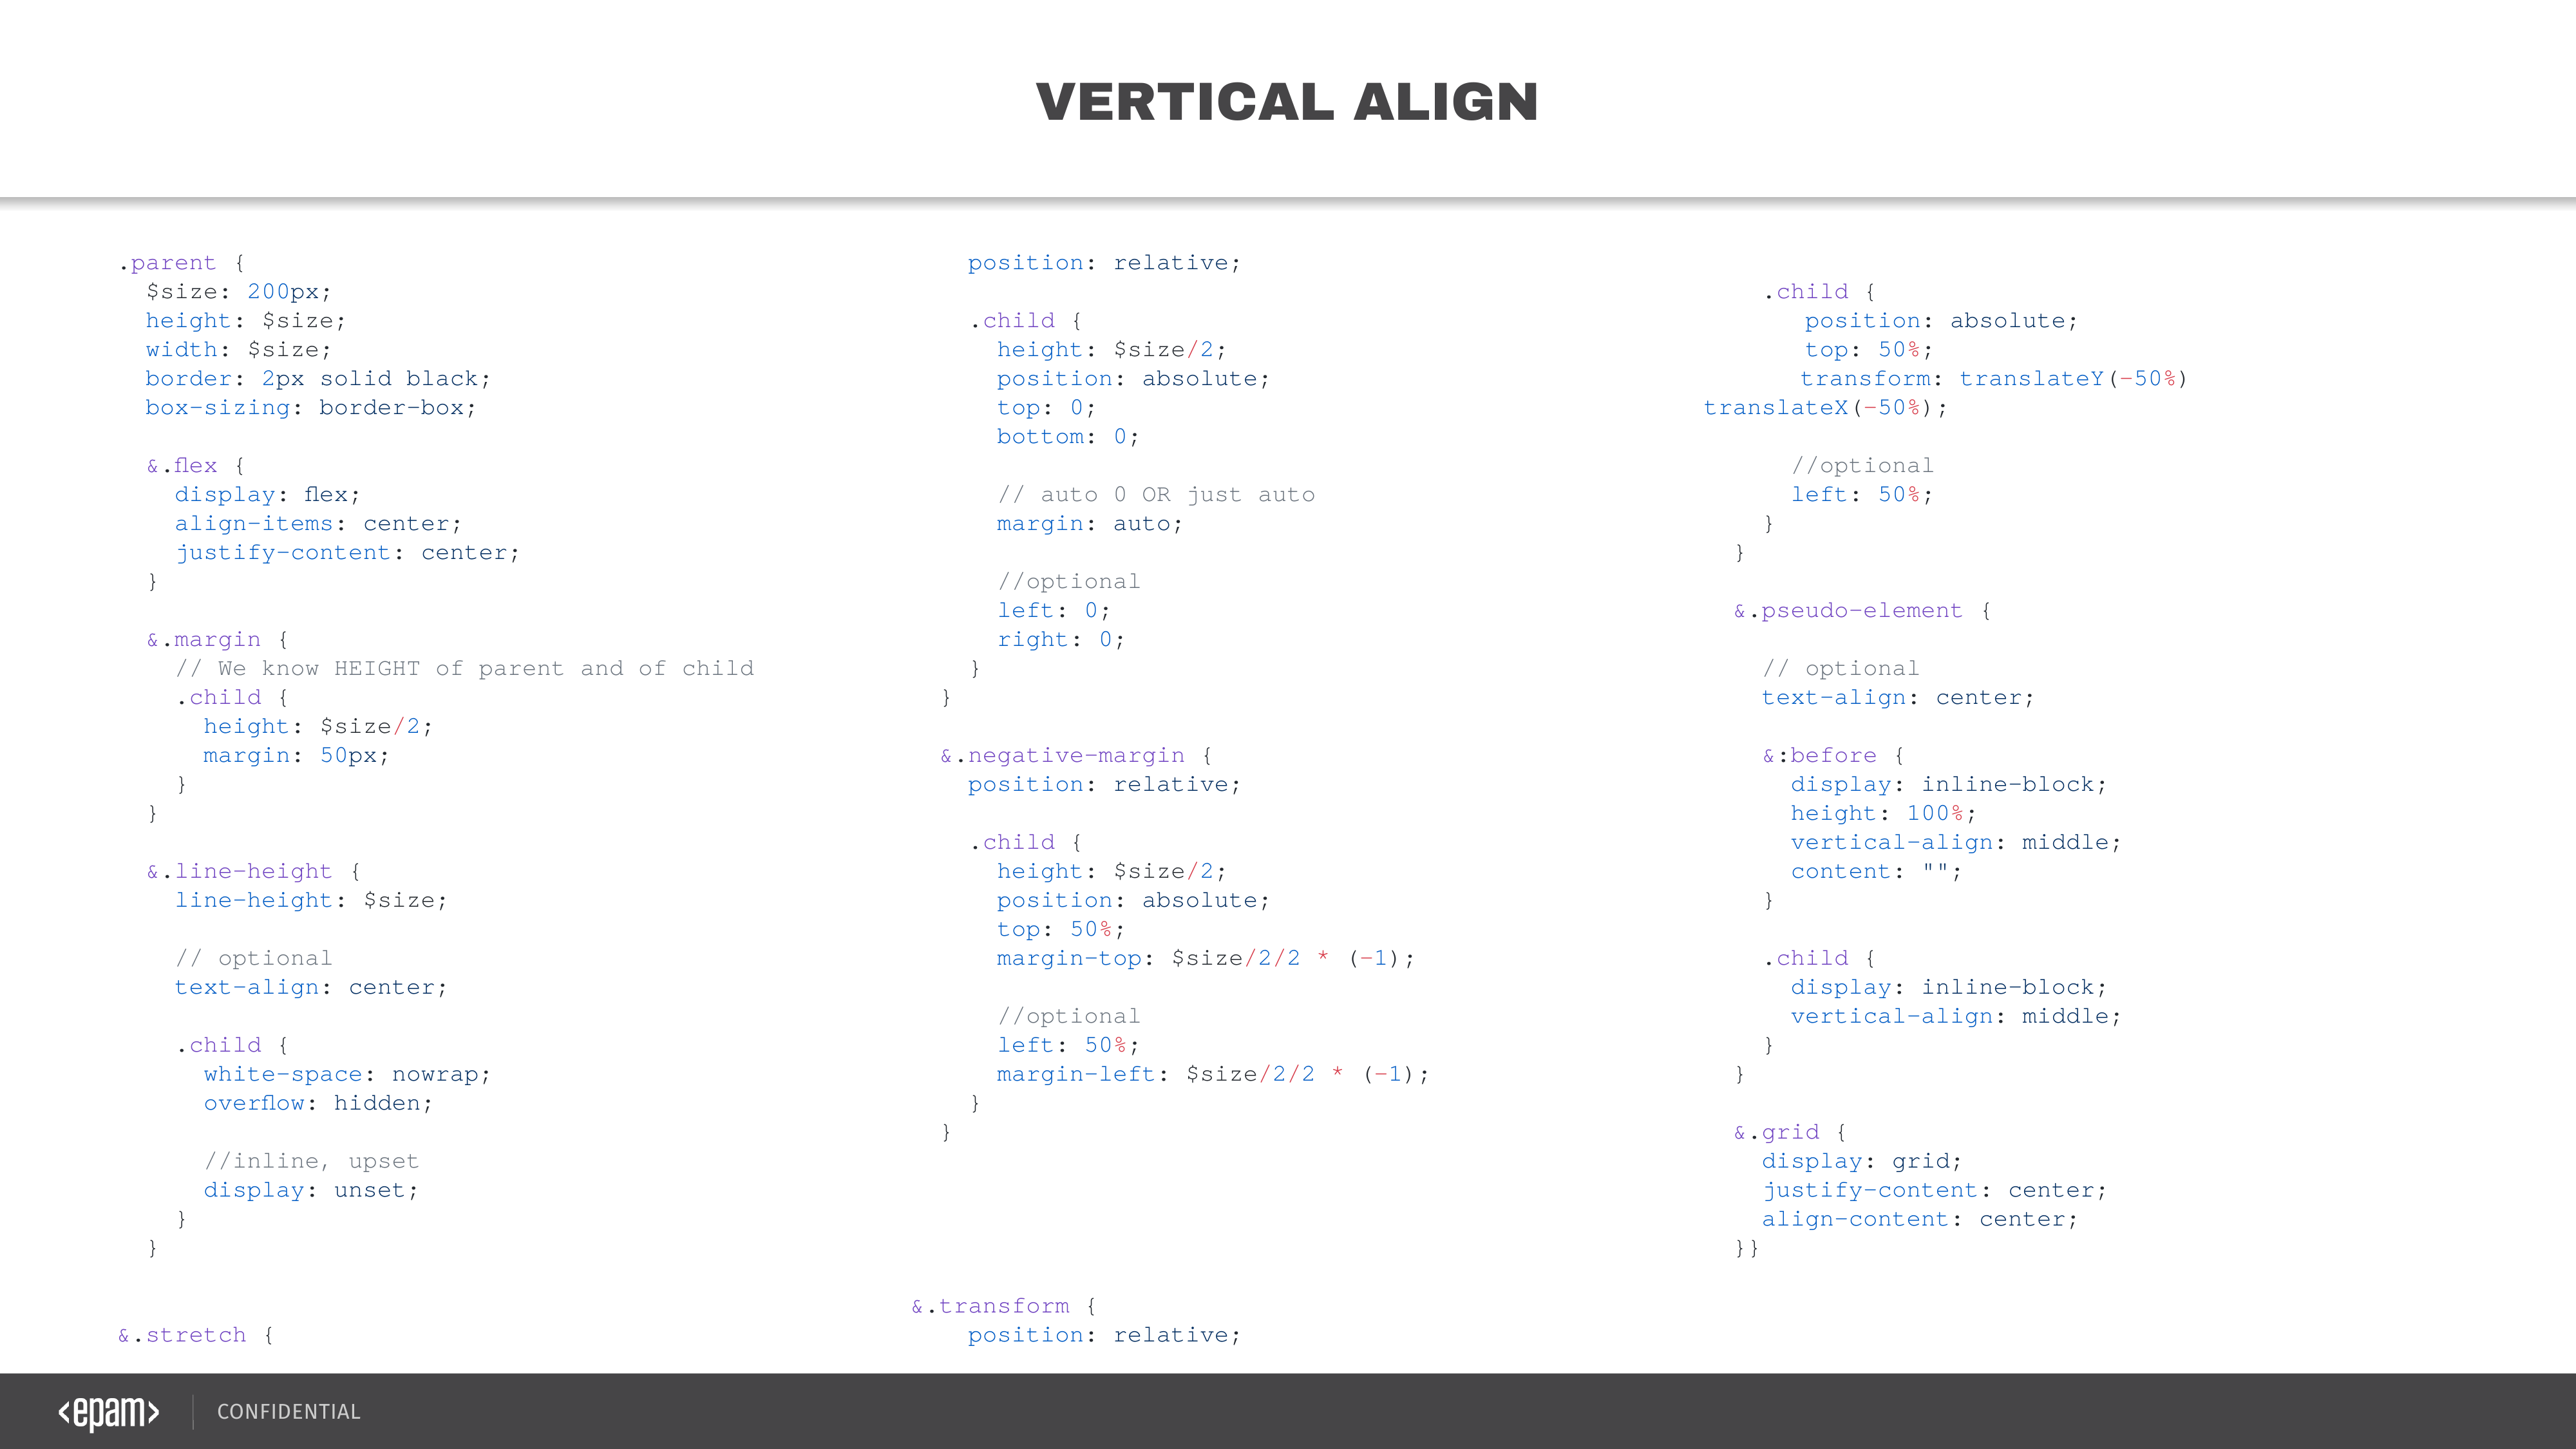

VERTICAL ALIGN
.parent {
  $size: 200px;
  height: $size;
  width: $size;
  border: 2px solid black;
  box-sizing: border-box;

  &.flex {
    display: flex;
    align-items: center;
    justify-content: center;
  }

  &.margin {
    // We know HEIGHT of parent and of child
    .child {
      height: $size/2;
      margin: 50px;
    }
  }

  &.line-height {
    line-height: $size;

    // optional
    text-align: center;

    .child {
      white-space: nowrap;
      overflow: hidden;

      //inline, upset
      display: unset;
    }
  }

&.stretch {
    position: relative;

    .child {
      height: $size/2;
      position: absolute;
      top: 0;
      bottom: 0;

      // auto 0 OR just auto
      margin: auto;

      //optional
      left: 0;
      right: 0;
    }
  }

  &.negative-margin {
    position: relative;

    .child {
      height: $size/2;
      position: absolute;
      top: 50%;
      margin-top: $size/2/2 * (-1);

      //optional
      left: 50%;
      margin-left: $size/2/2 * (-1);
    }
  }

&.transform {
    position: relative;

    .child {
       position: absolute;
       top: 50%;
transform: translateY(-50%)  translateX(-50%);

      //optional
      left: 50%;
    }
  }

  &.pseudo-element {

    // optional
    text-align: center;

    &:before {
      display: inline-block;
      height: 100%;
      vertical-align: middle;
      content: "";
    }

    .child {
      display: inline-block;
      vertical-align: middle;
    }
  }

  &.grid {
    display: grid;
    justify-content: center;
    align-content: center;
  }}